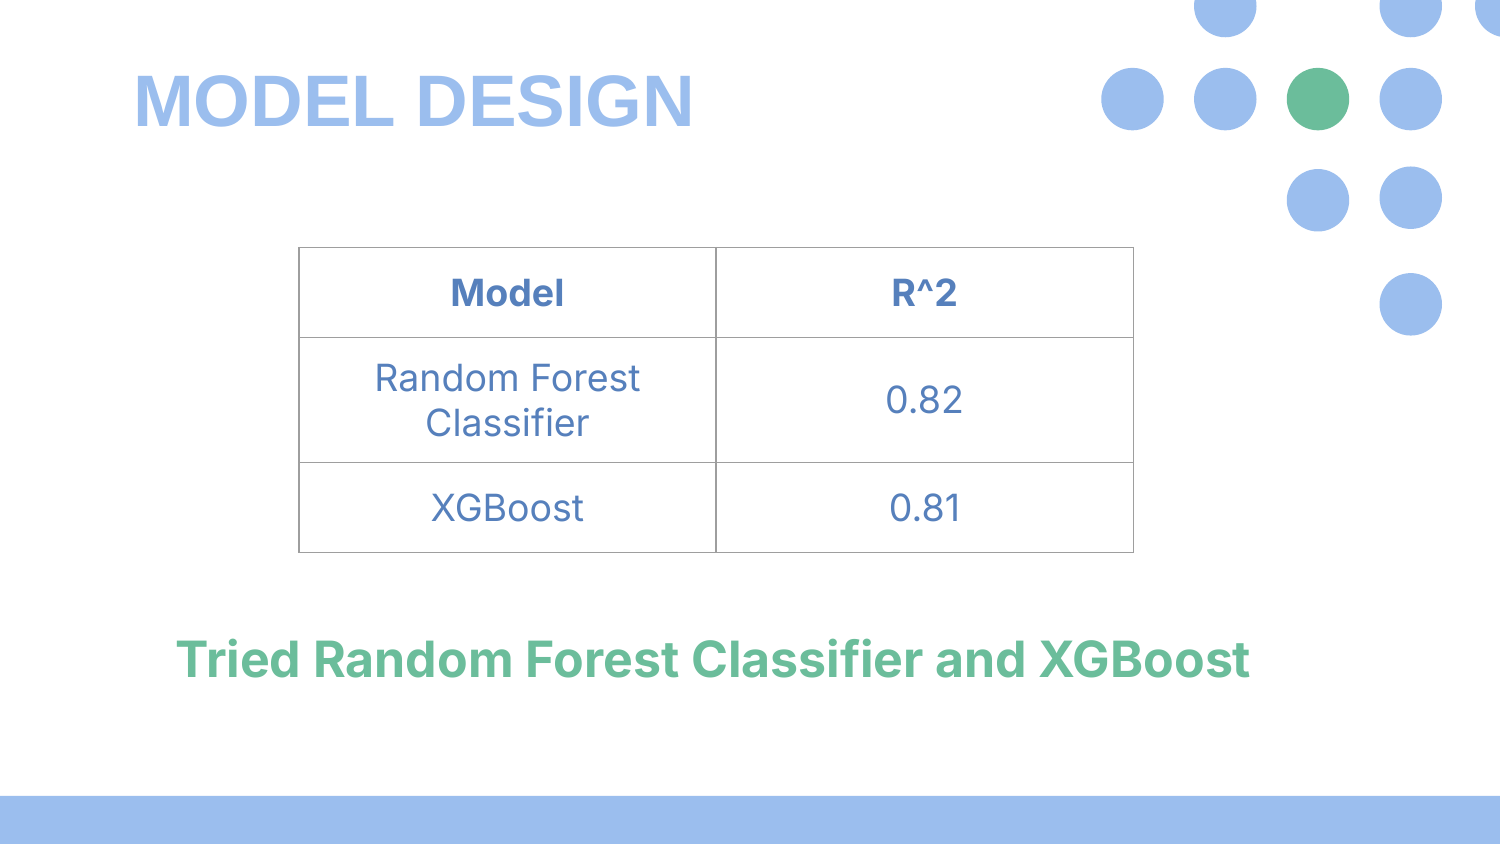

MODEL DESIGN
| Model | R^2 |
| --- | --- |
| Random Forest Classifier | 0.82 |
| XGBoost | 0.81 |
Tried Random Forest Classifier and XGBoost